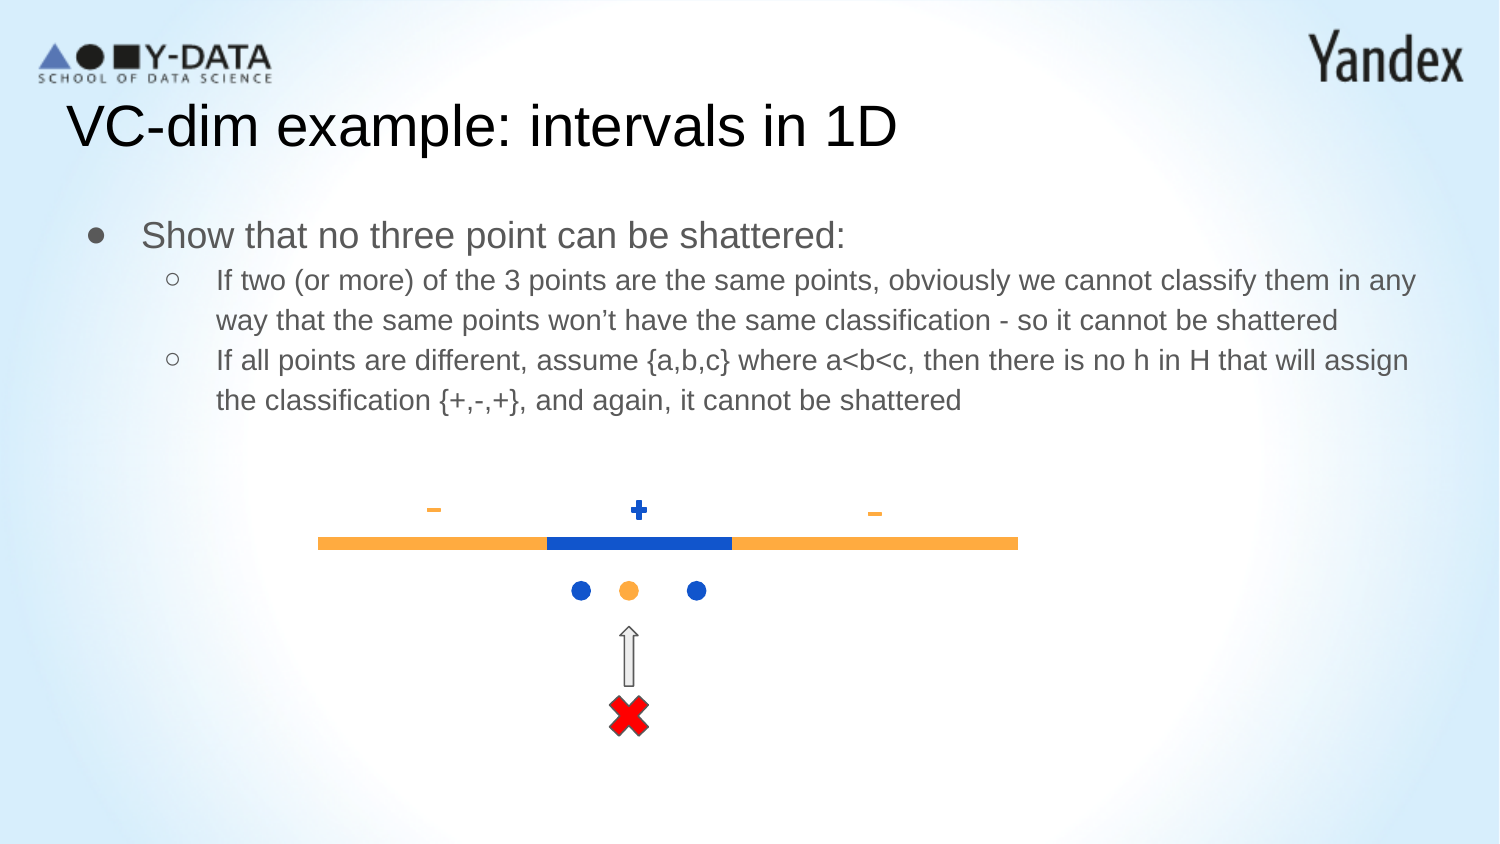

# VC-dim example: intervals in 1D
Show that no three point can be shattered:
If two (or more) of the 3 points are the same points, obviously we cannot classify them in any way that the same points won’t have the same classification - so it cannot be shattered
If all points are different, assume {a,b,c} where a<b<c, then there is no h in H that will assign the classification {+,-,+}, and again, it cannot be shattered